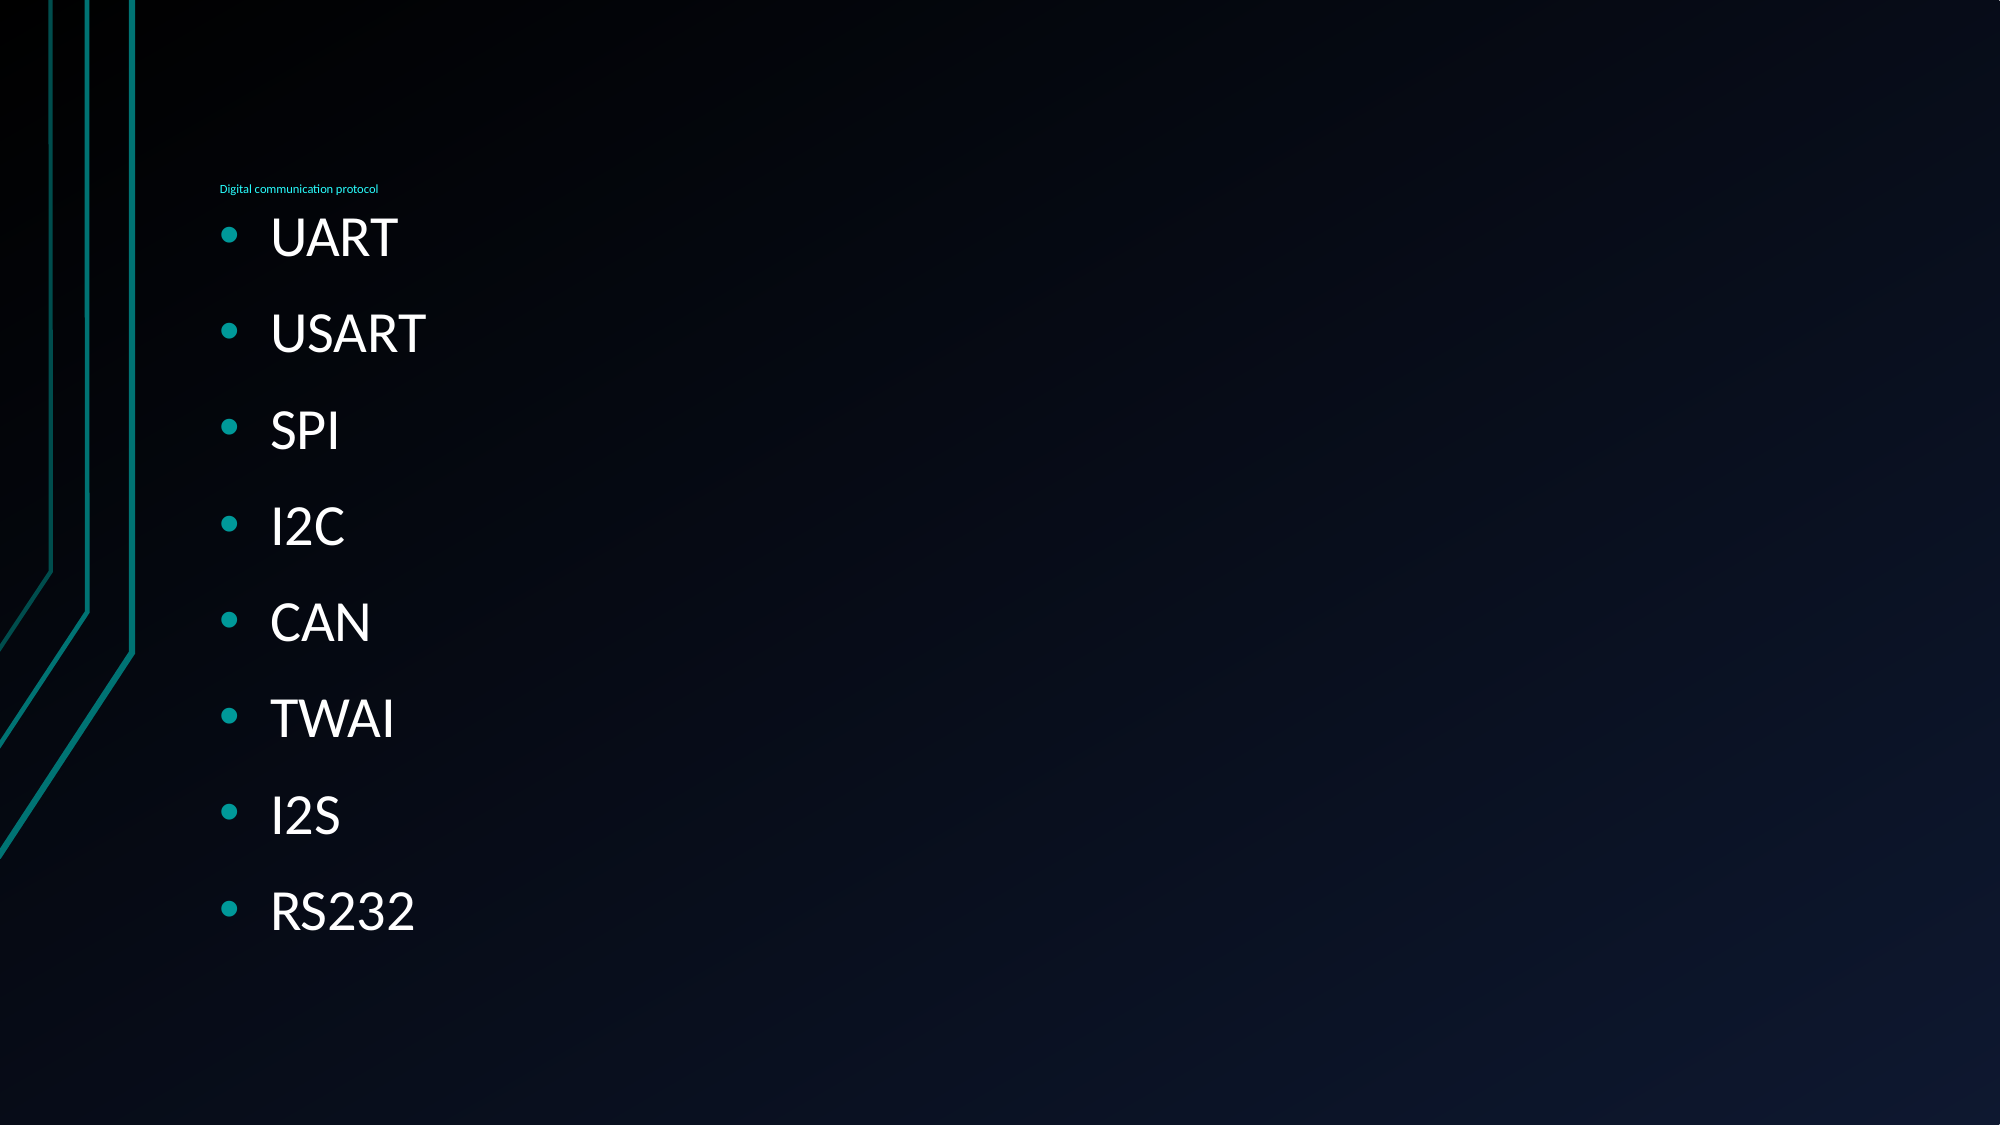

# Digital communication protocol
UART
USART
SPI
I2C
CAN
TWAI
I2S
RS232